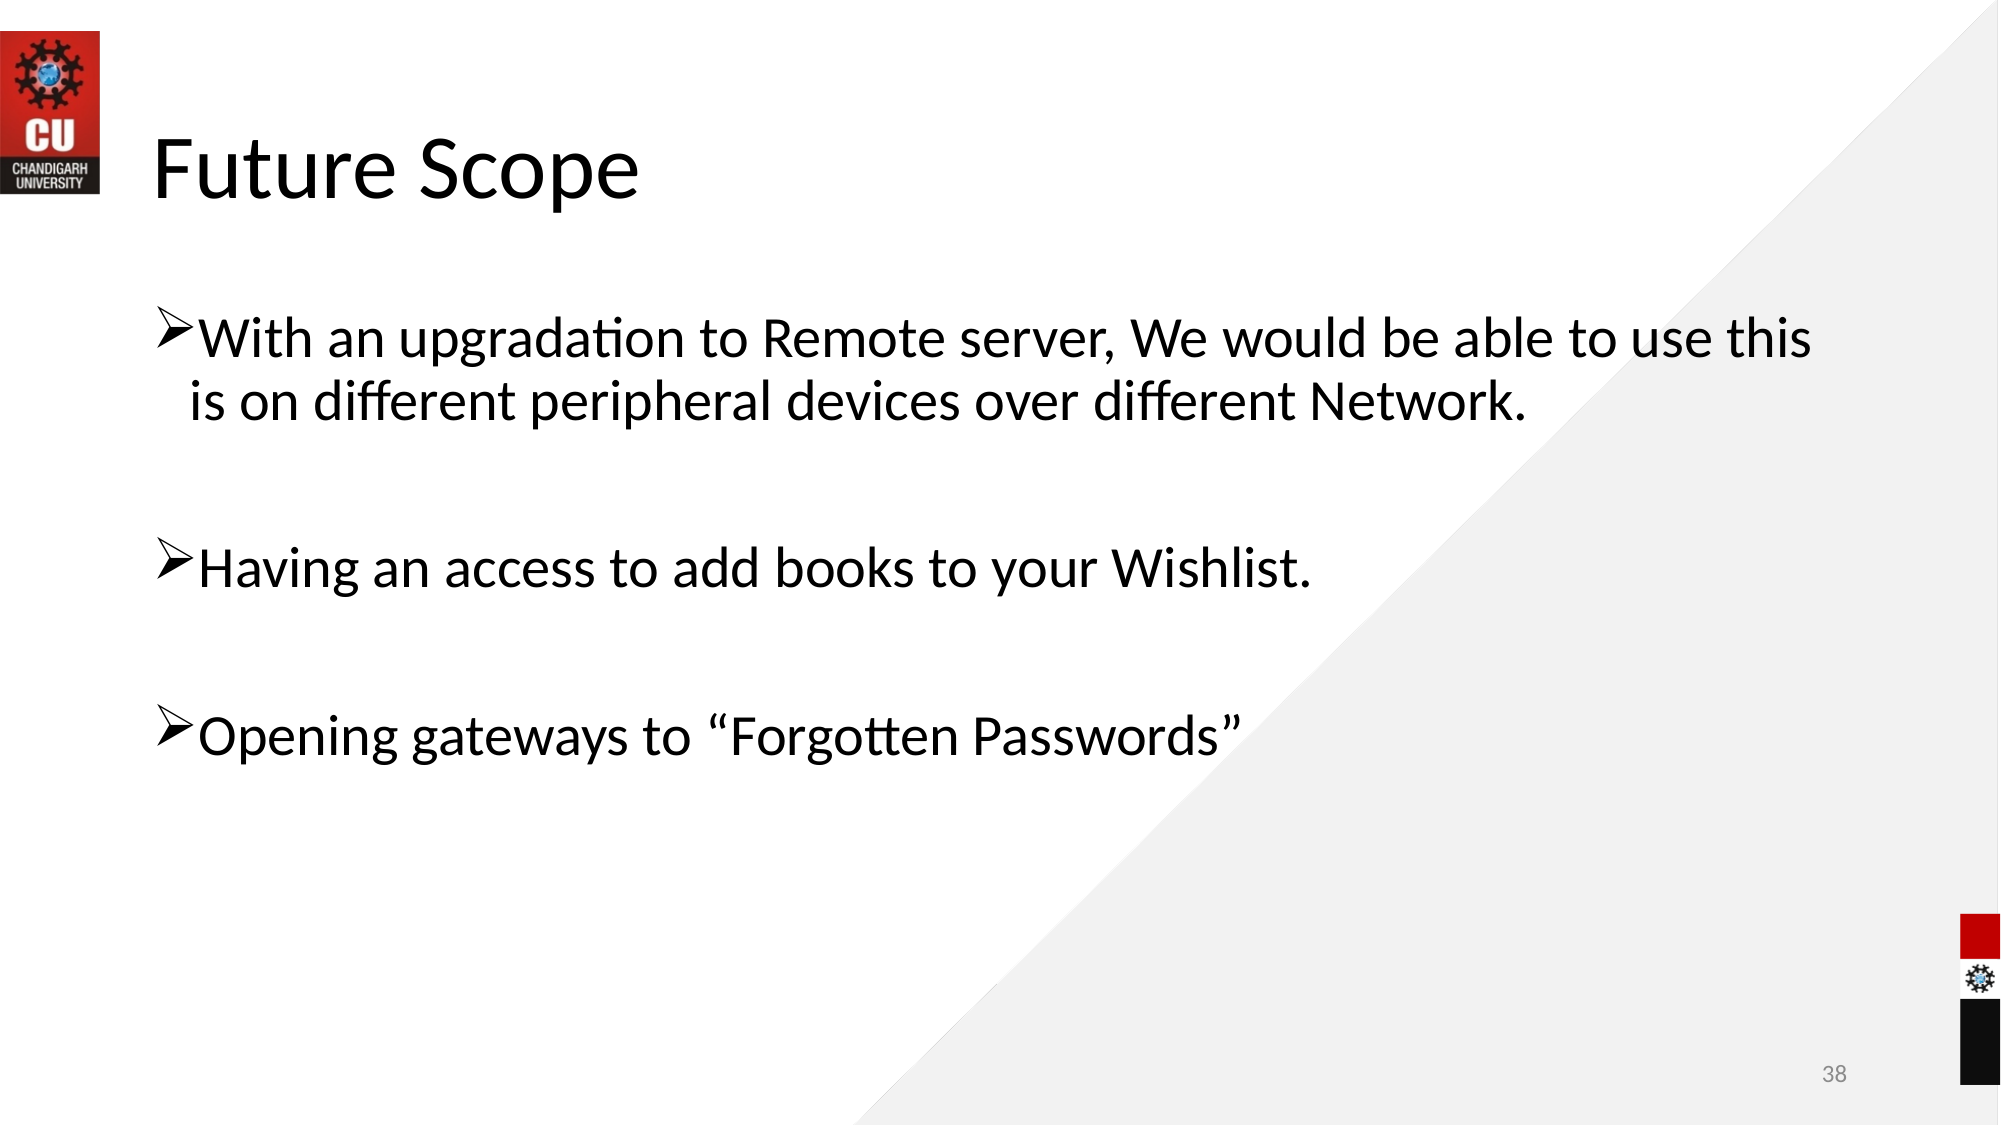

# Future Scope
With an upgradation to Remote server, We would be able to use this is on different peripheral devices over different Network.

Having an access to add books to your Wishlist.

Opening gateways to “Forgotten Passwords”

38